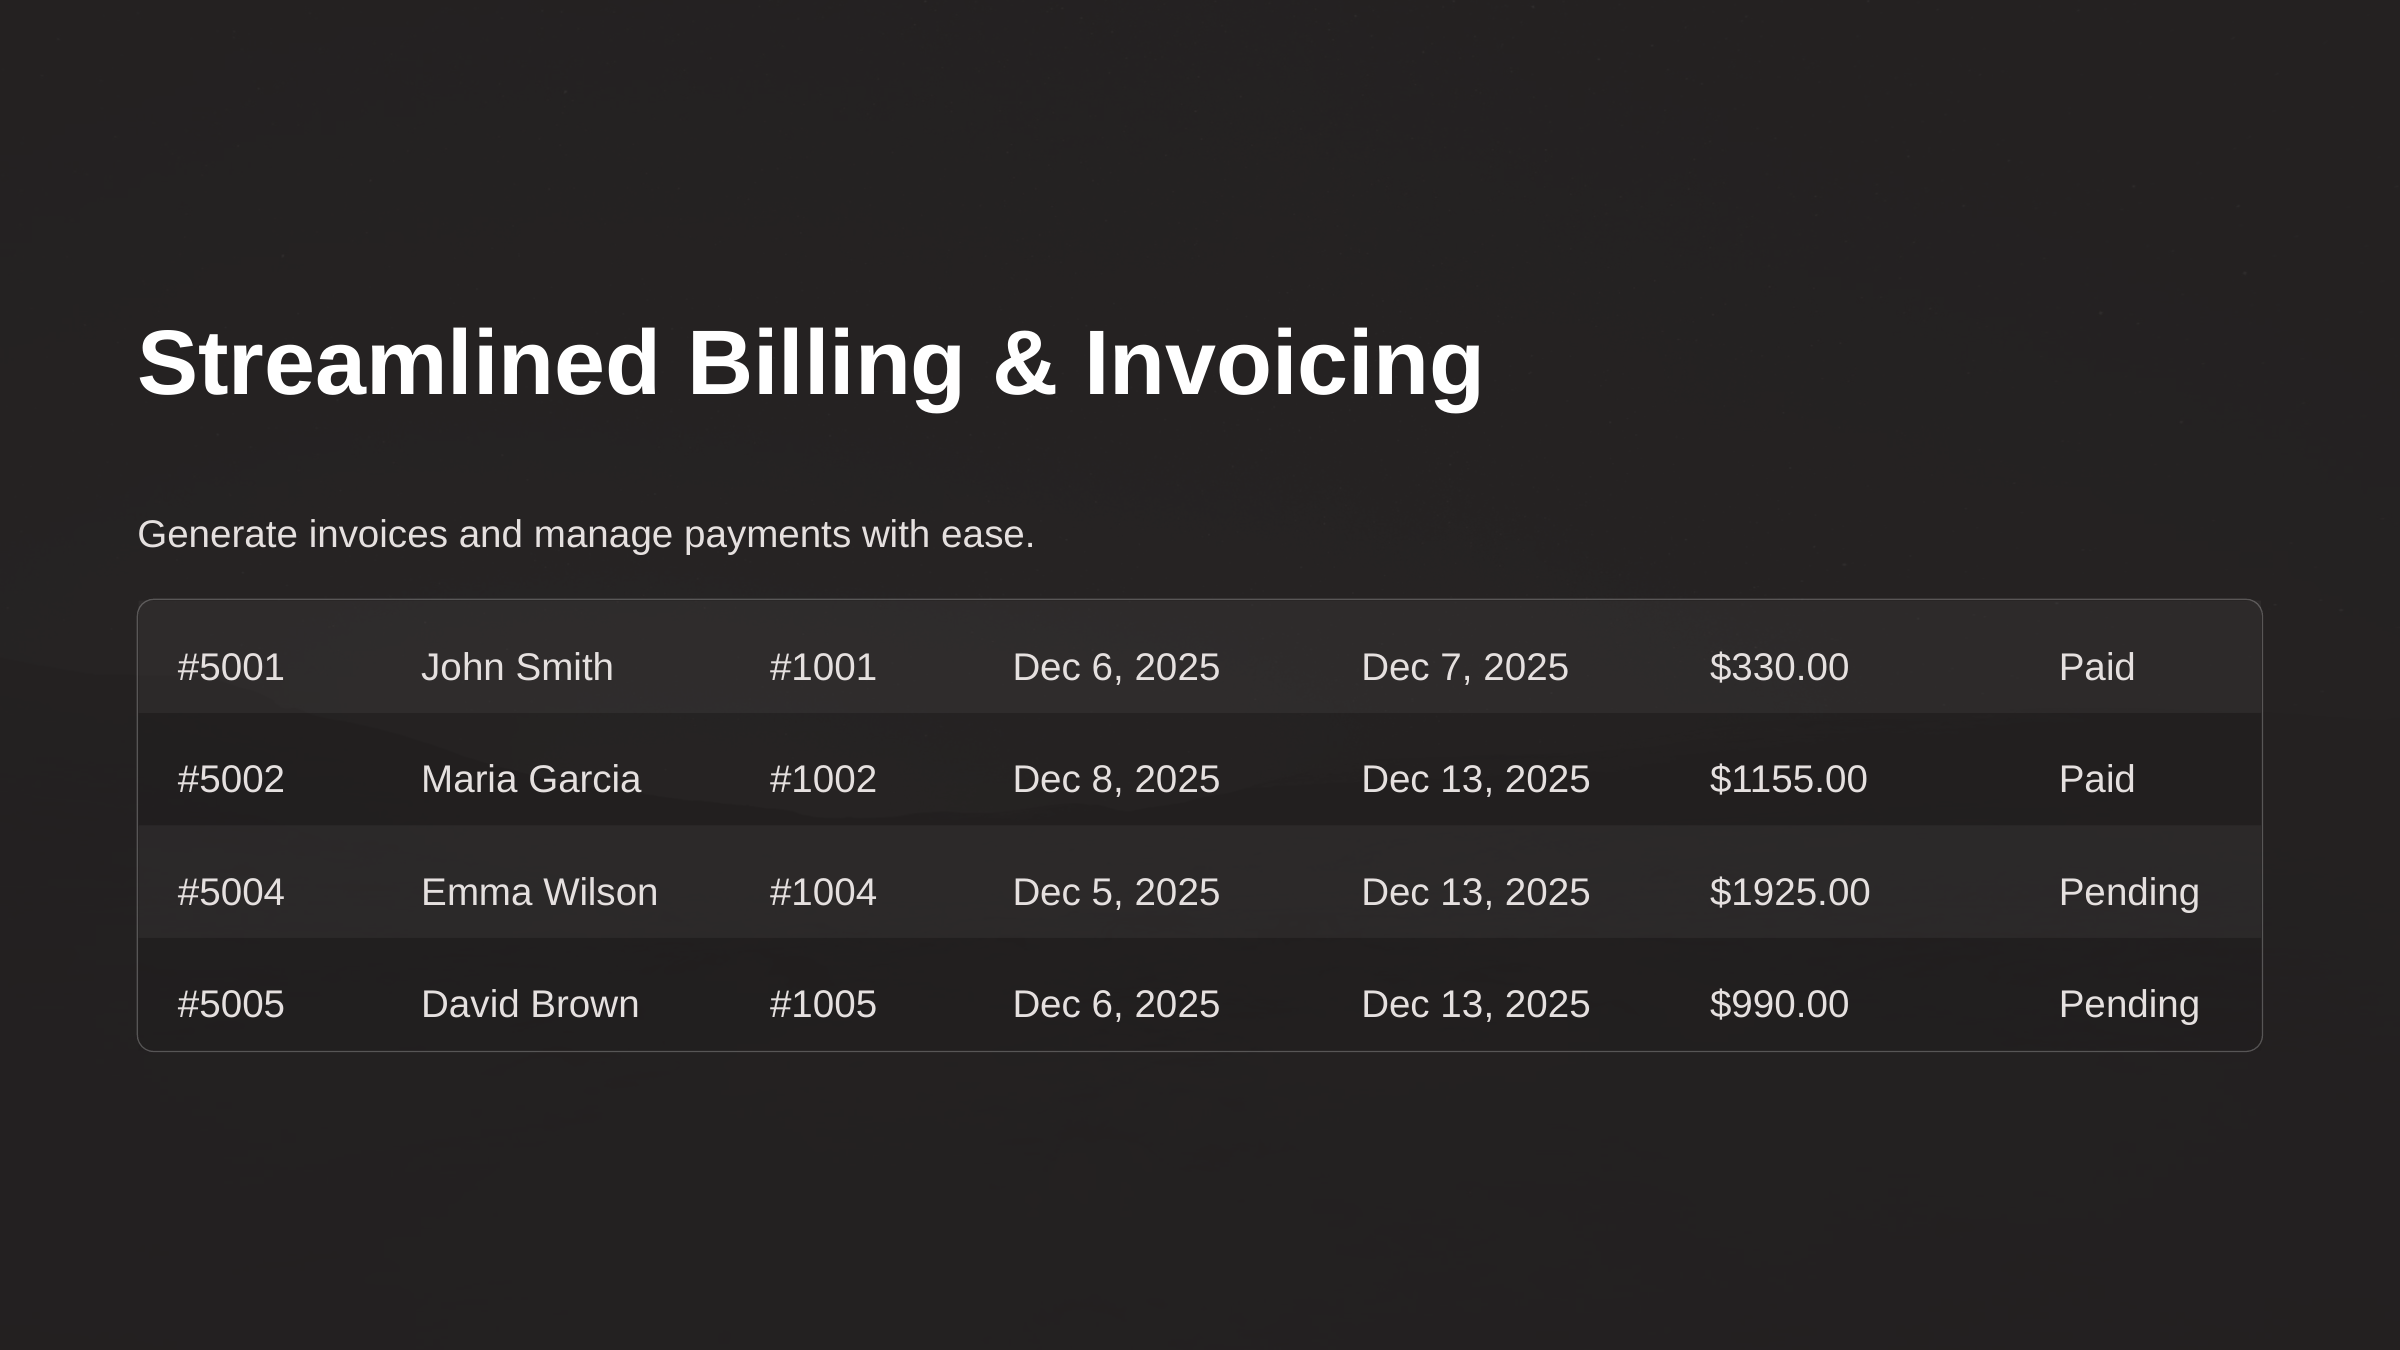

Streamlined Billing & Invoicing
Generate invoices and manage payments with ease.

#5001
John Smith
#1001
Dec 6, 2025
Dec 7, 2025
$330.00
Paid

#5002
Maria Garcia
#1002
Dec 8, 2025
Dec 13, 2025
$1155.00
Paid

#5004
Emma Wilson
#1004
Dec 5, 2025
Dec 13, 2025
$1925.00
Pending

#5005
David Brown
#1005
Dec 6, 2025
Dec 13, 2025
$990.00
Pending